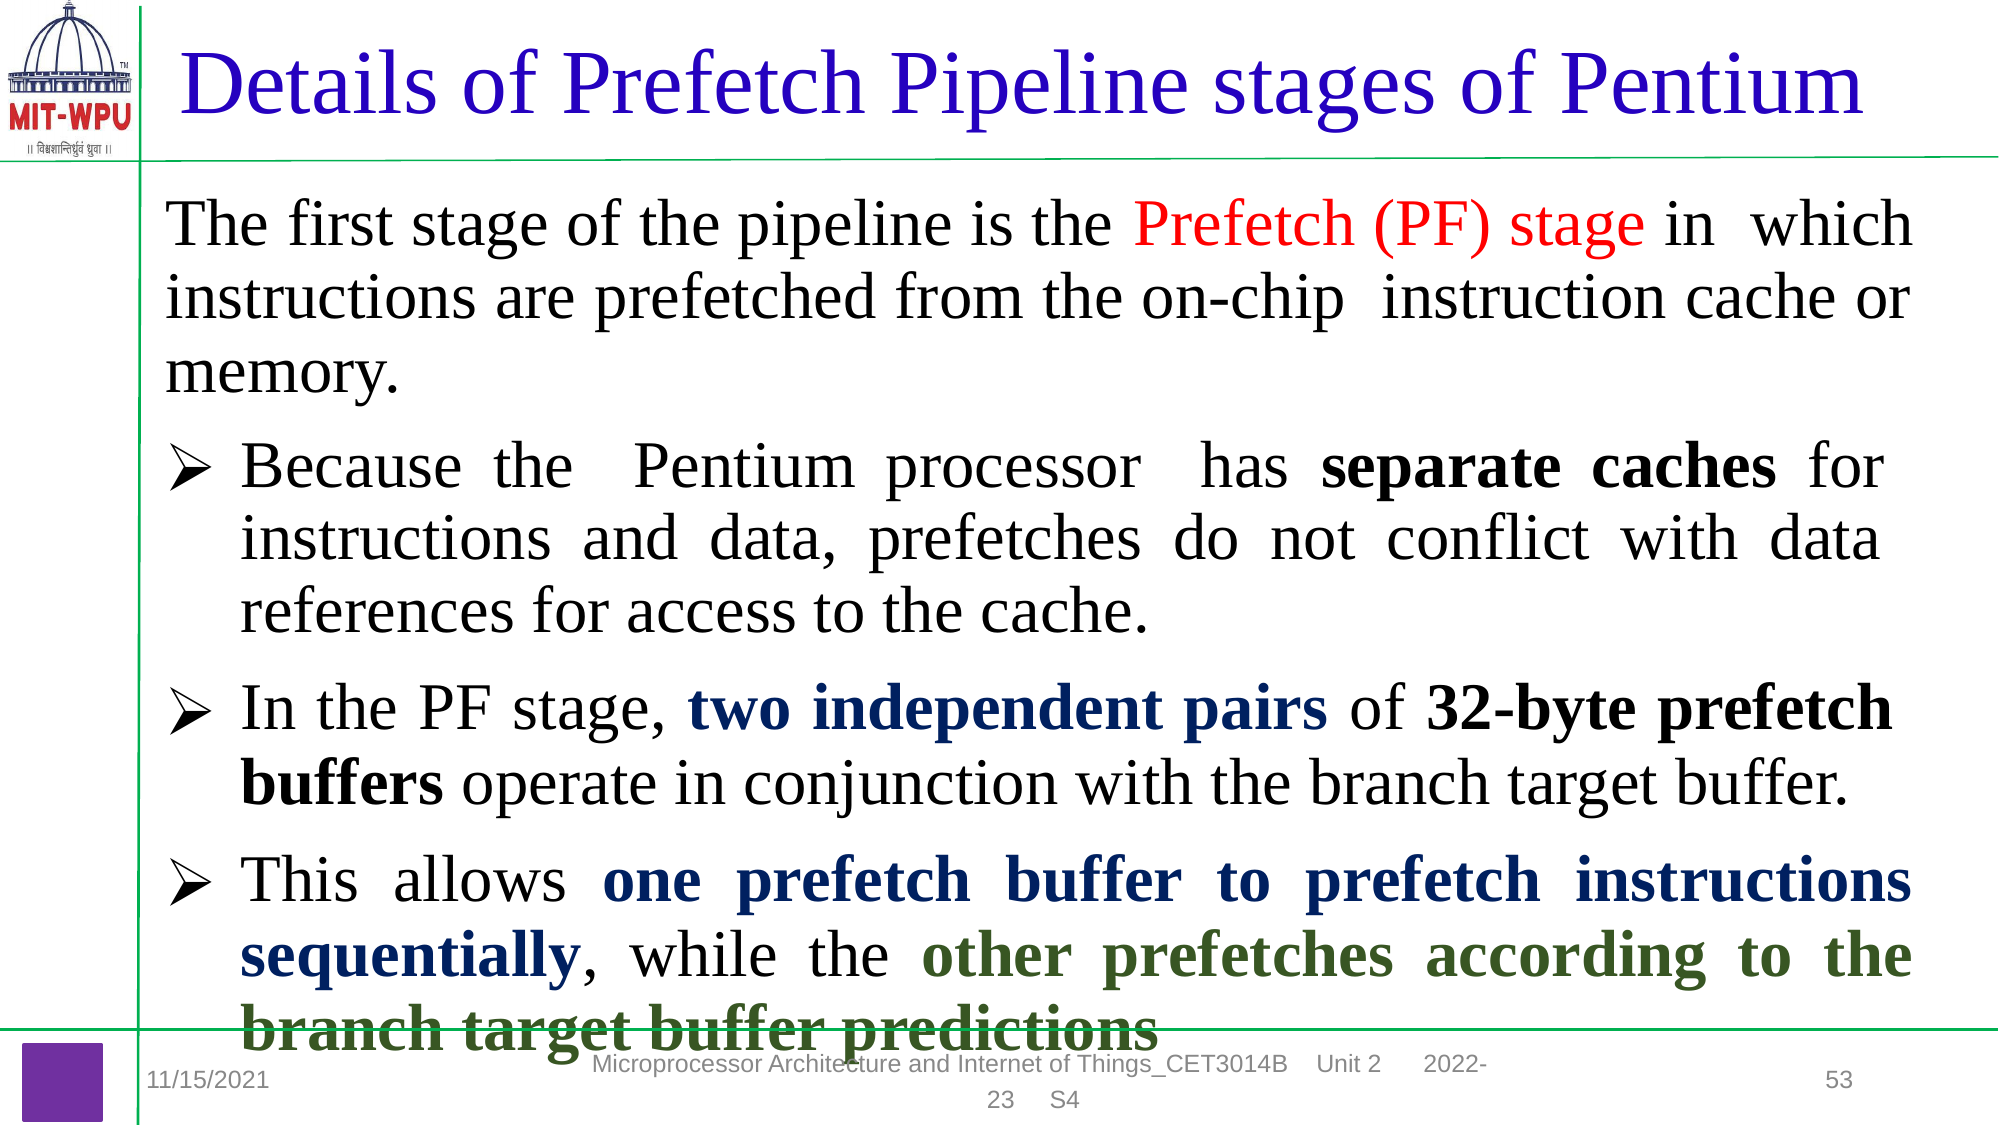

# Details of Prefetch Pipeline stages of Pentium
The first stage of the pipeline is the Prefetch (PF) stage in  which instructions are prefetched from the on-chip  instruction cache or memory.
Because the  Pentium processor  has separate caches for  instructions and data, prefetches do not conflict with data  references for access to the cache.
In the PF stage, two independent pairs of 32-byte prefetch  buffers operate in conjunction with the branch target buffer.
This allows one prefetch buffer to prefetch instructions sequentially, while the other prefetches according to the branch target buffer predictions

11/15/2021
53
Microprocessor Architecture and Internet of Things_CET3014B    Unit 2      2022-23     S4